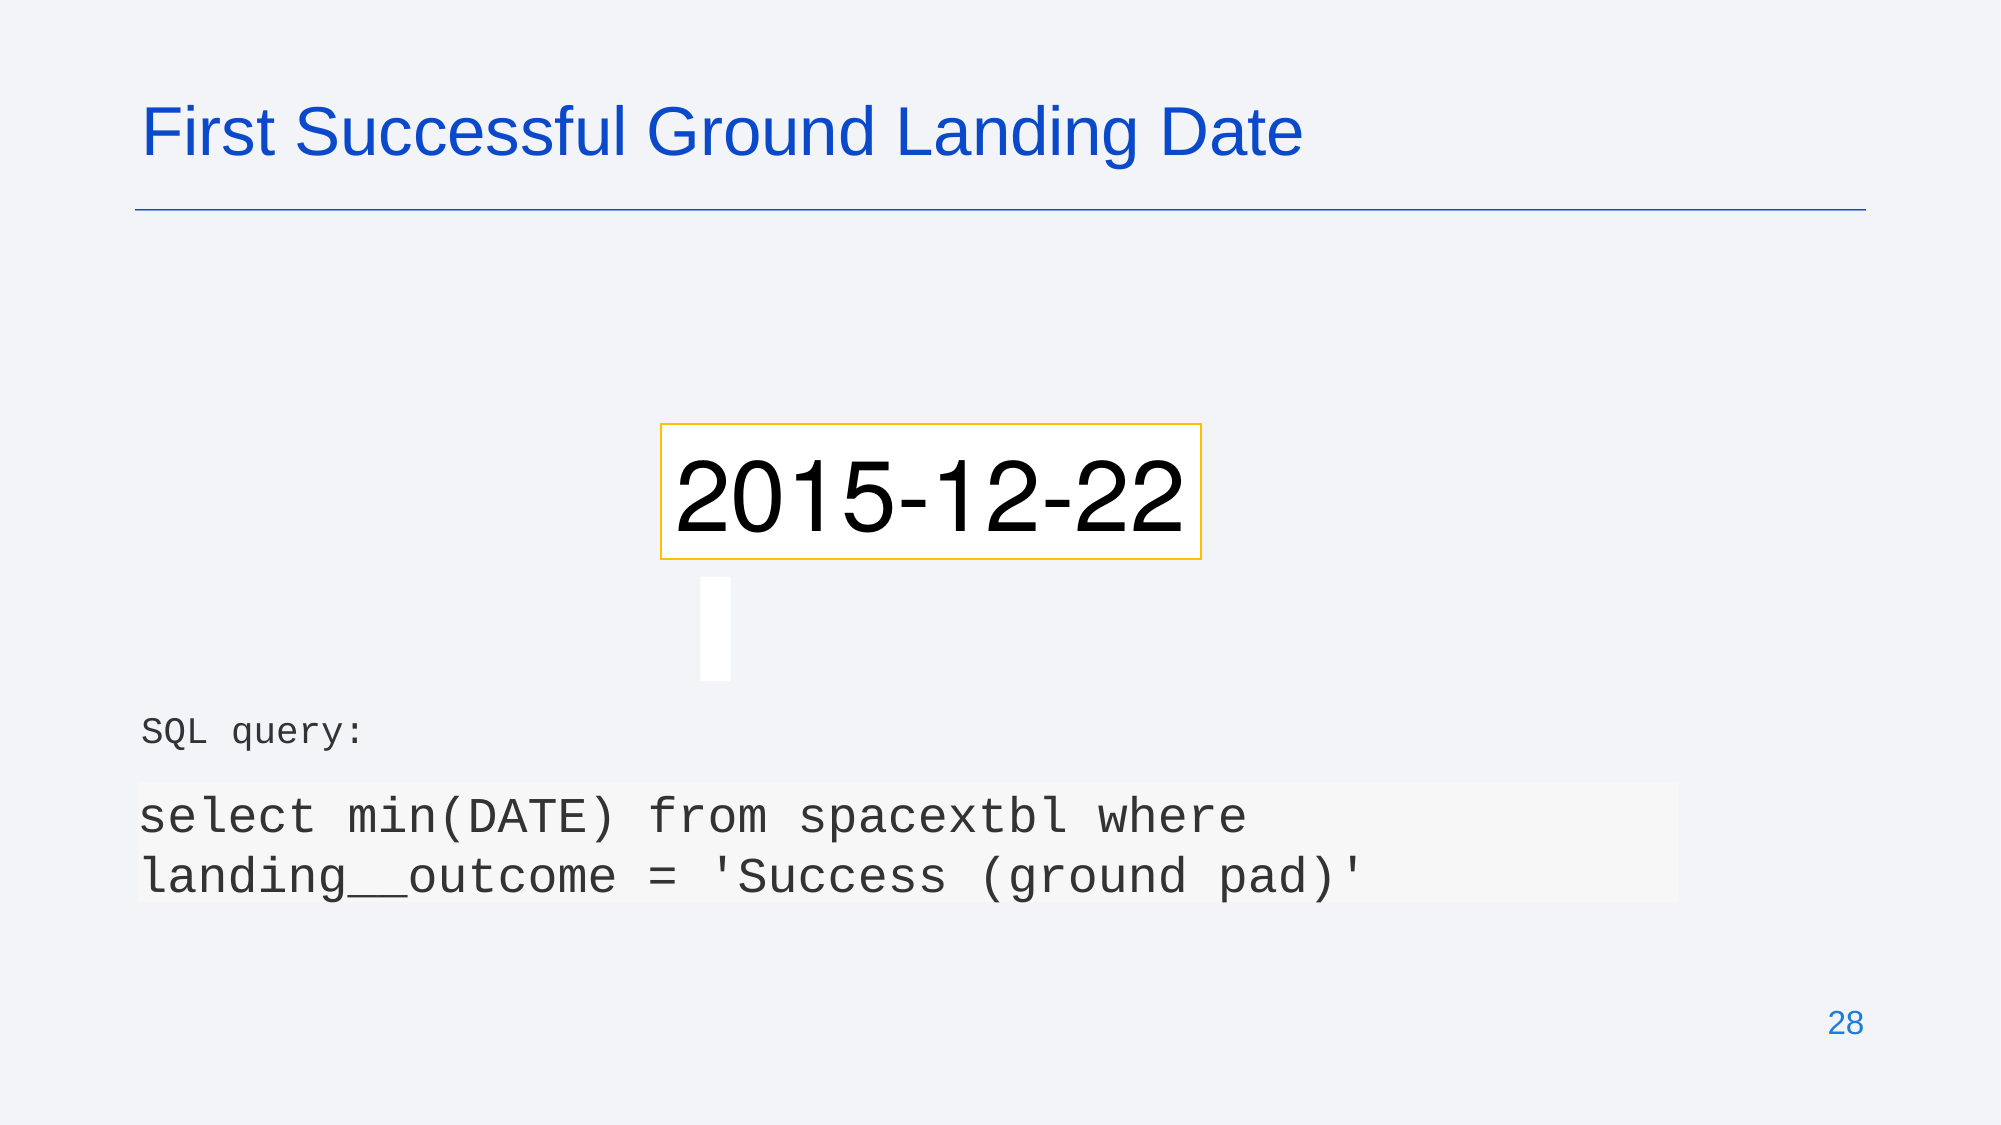

First Successful Ground Landing Date
2015-12-22

SQL query:
select min(DATE) from spacextbl where landing__outcome = 'Success (ground pad)'
28